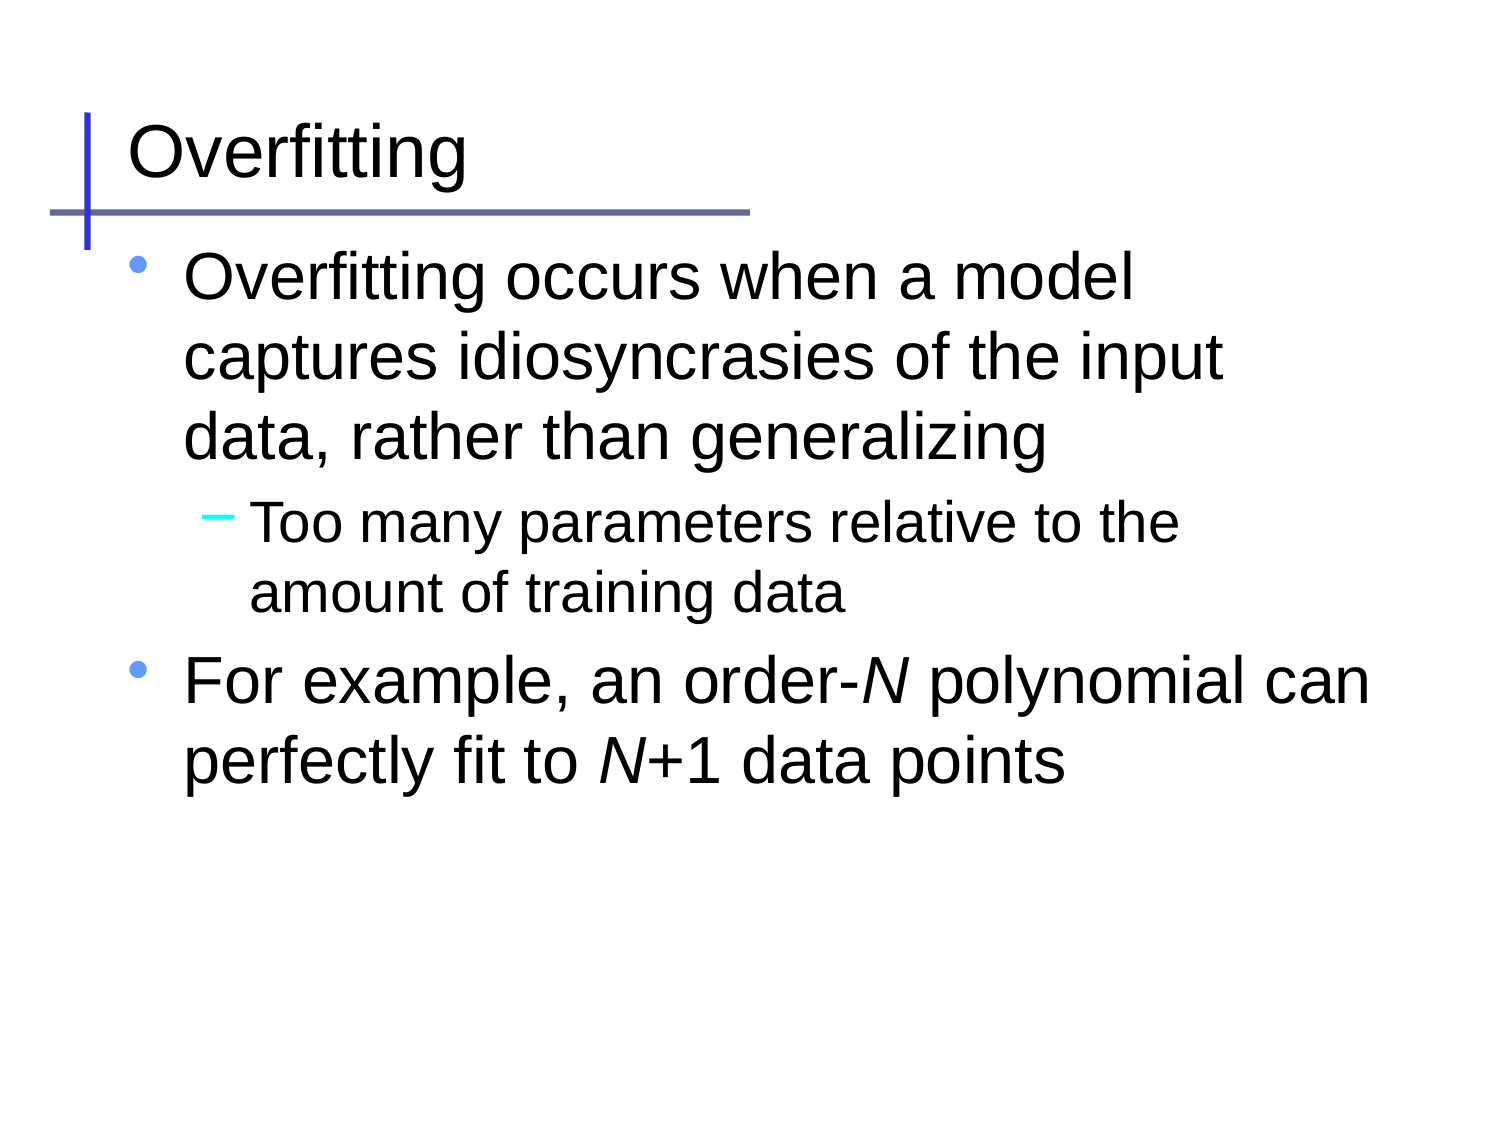

# Overfitting
Overfitting occurs when a model captures idiosyncrasies of the input data, rather than generalizing
Too many parameters relative to the amount of training data
For example, an order-N polynomial can perfectly fit to N+1 data points